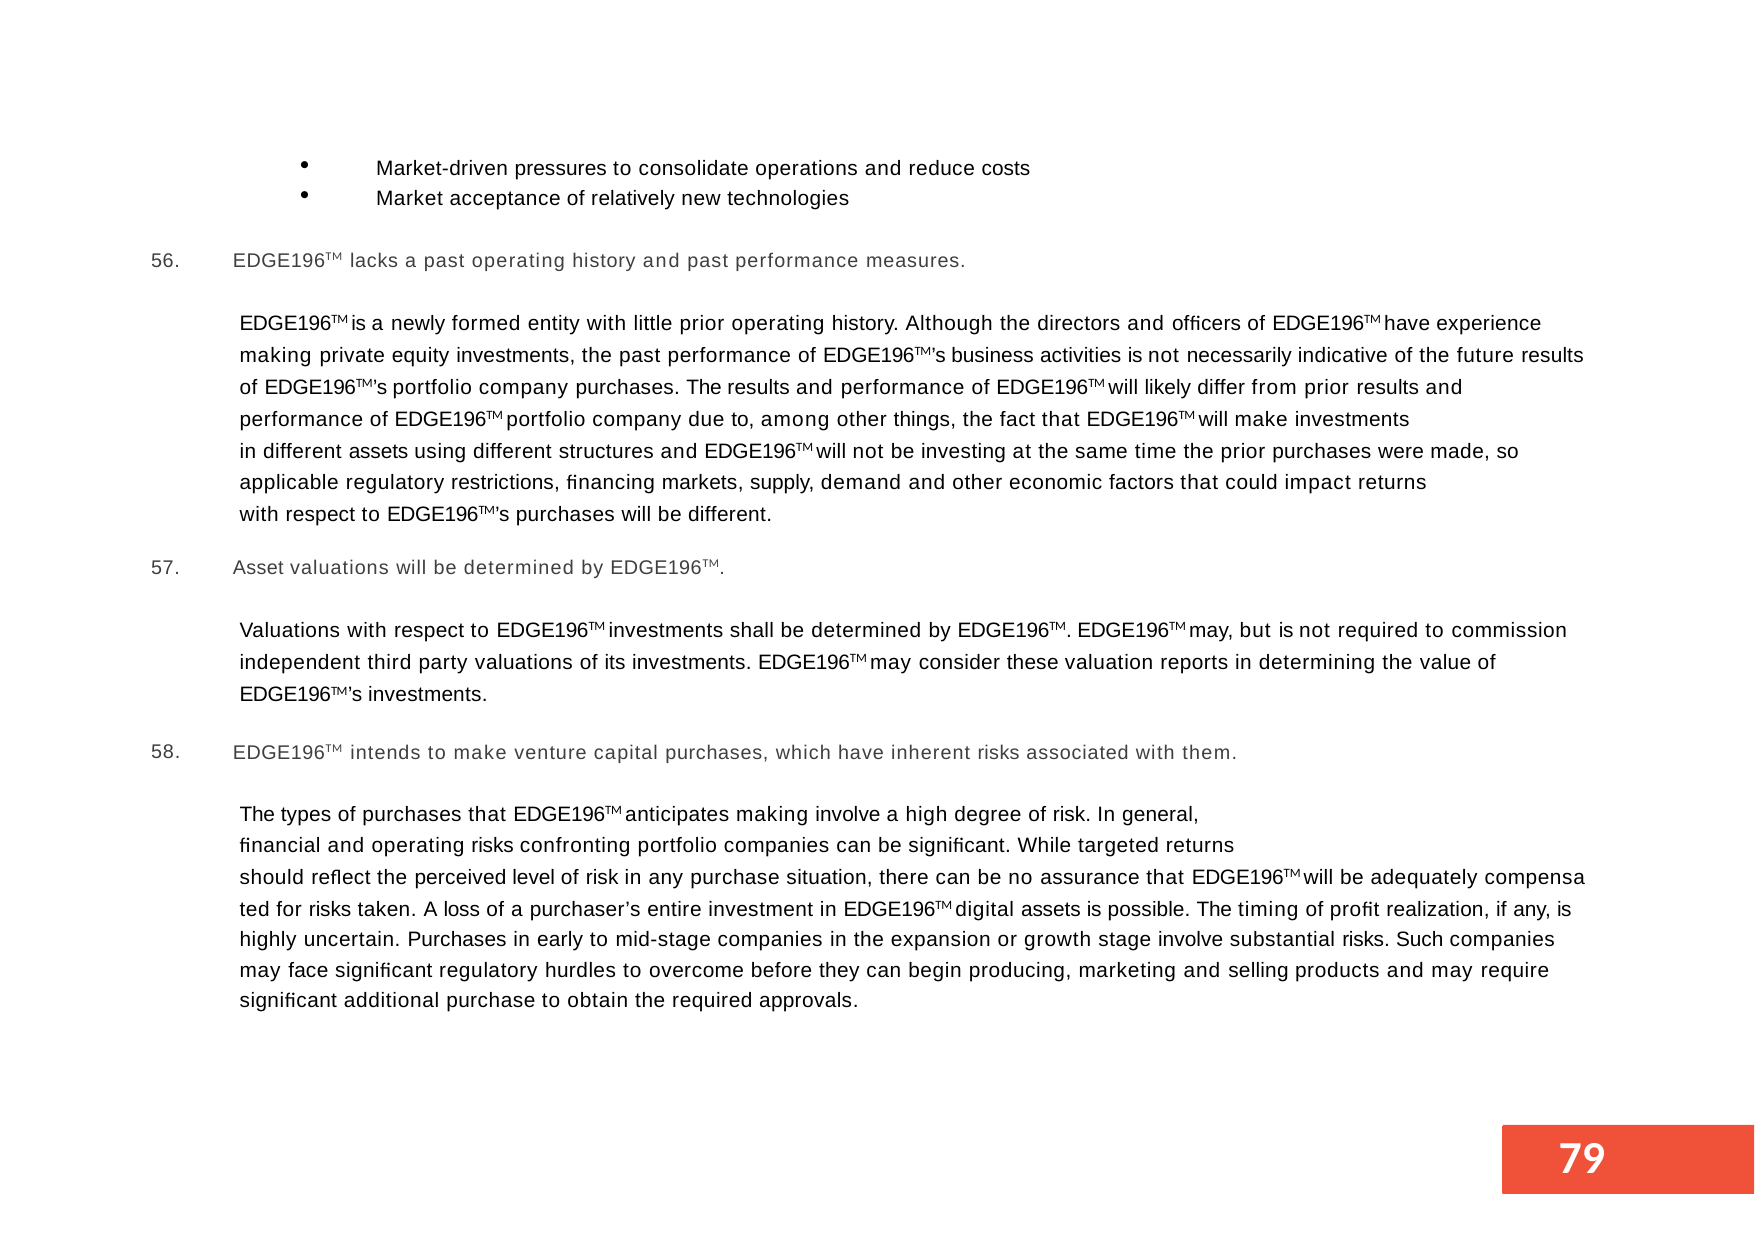

Market-driven pressures to consolidate operations and reduce costs
Market acceptance of relatively new technologies
56.
EDGE196TM lacks a past operating history and past performance measures.
EDGE196TM is a newly formed entity with little prior operating history. Although the directors and officers of EDGE196TM have experience  making private equity investments, the past performance of EDGE196TM’s business activities is not necessarily indicative of the future results  of EDGE196TM’s portfolio company purchases. The results and performance of EDGE196TM will likely differ from prior results and  performance of EDGE196TM portfolio company due to, among other things, the fact that EDGE196TM will make investments
in different assets using different structures and EDGE196TM will not be investing at the same time the prior purchases were made, so  applicable regulatory restrictions, financing markets, supply, demand and other economic factors that could impact returns
with respect to EDGE196TM’s purchases will be different.
57.
Asset valuations will be determined by EDGE196TM.
Valuations with respect to EDGE196TM investments shall be determined by EDGE196TM. EDGE196TM may, but is not required to commission  independent third party valuations of its investments. EDGE196TM may consider these valuation reports in determining the value of  EDGE196TM’s investments.
58.
EDGE196TM intends to make venture capital purchases, which have inherent risks associated with them.
The types of purchases that EDGE196TM anticipates making involve a high degree of risk. In general,
financial and operating risks confronting portfolio companies can be significant. While targeted returns
should reflect the perceived level of risk in any purchase situation, there can be no assurance that EDGE196TM will be adequately compensa  ted for risks taken. A loss of a purchaser’s entire investment in EDGE196TM digital assets is possible. The timing of profit realization, if any, is  highly uncertain. Purchases in early to mid-stage companies in the expansion or growth stage involve substantial risks. Such companies  may face significant regulatory hurdles to overcome before they can begin producing, marketing and selling products and may require  significant additional purchase to obtain the required approvals.
79